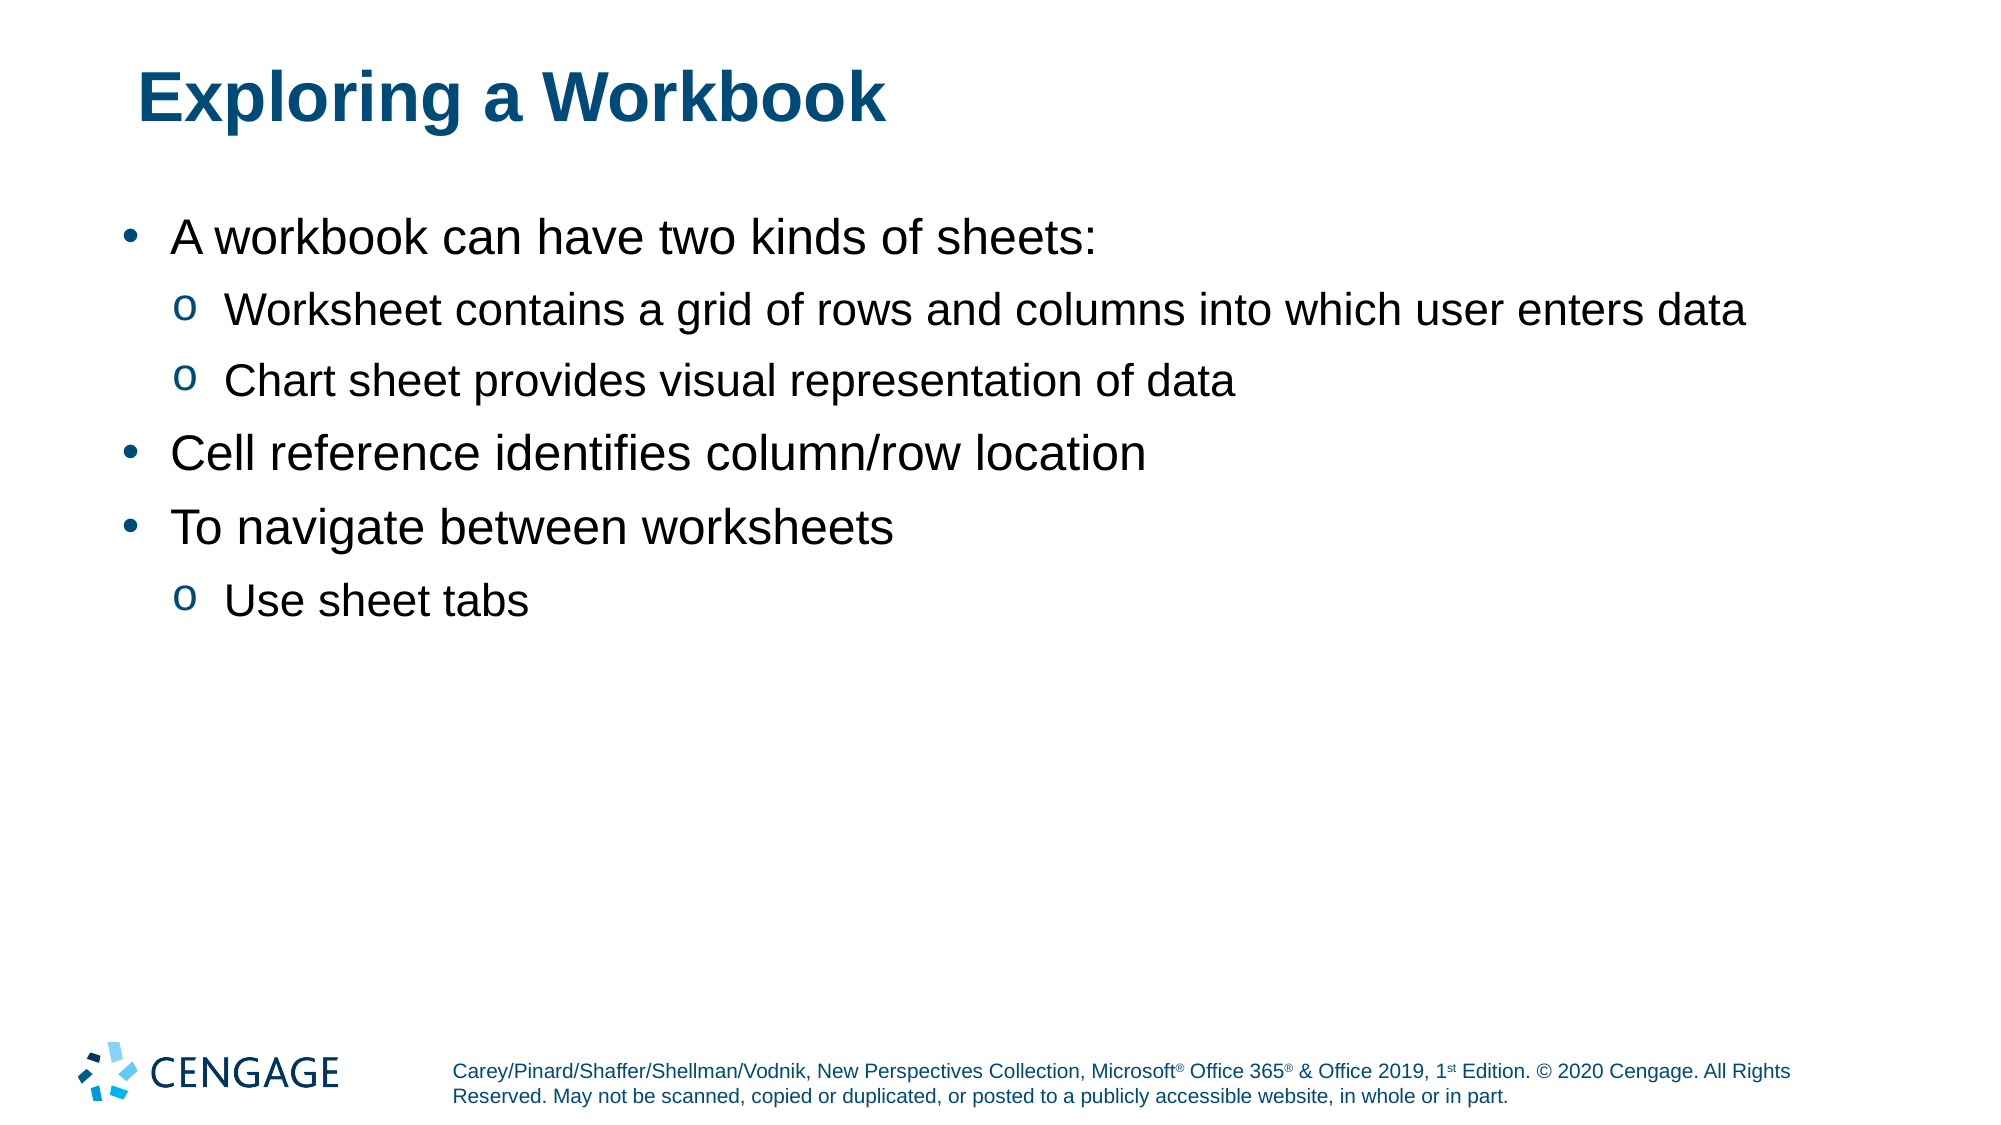

# Exploring a Workbook
A workbook can have two kinds of sheets:
Worksheet contains a grid of rows and columns into which user enters data
Chart sheet provides visual representation of data
Cell reference identifies column/row location
To navigate between worksheets
Use sheet tabs